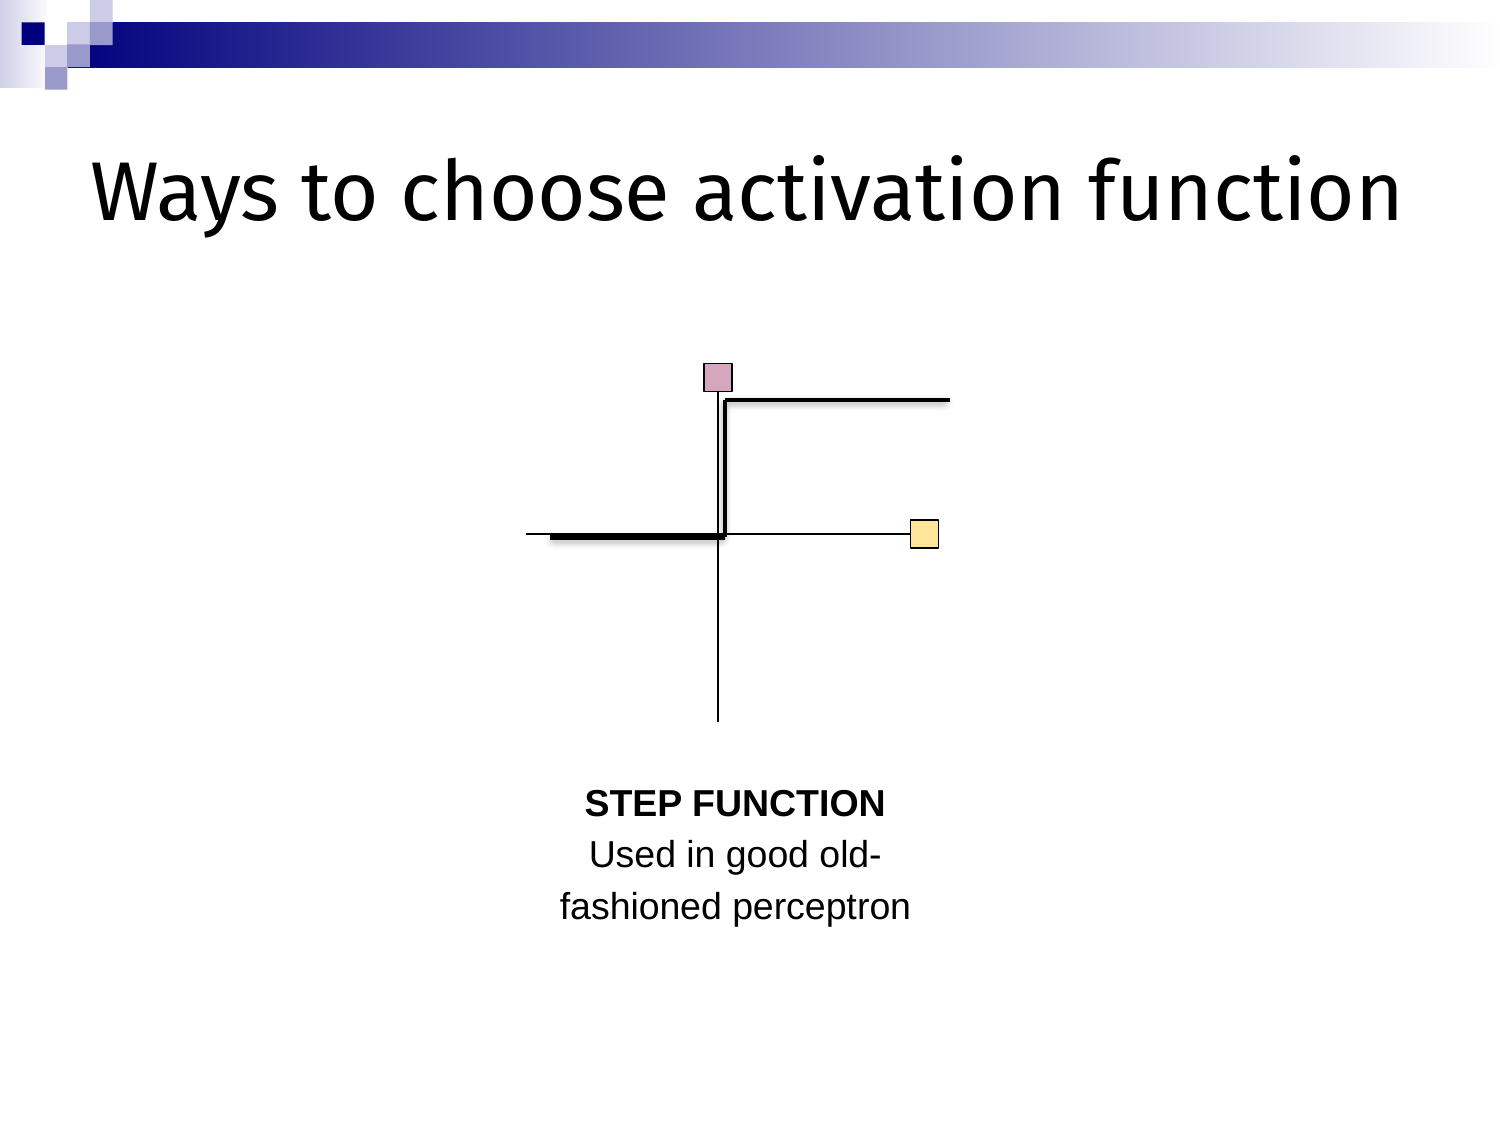

# Ways to choose activation function

STEP FUNCTION
Used in good old-fashioned perceptron